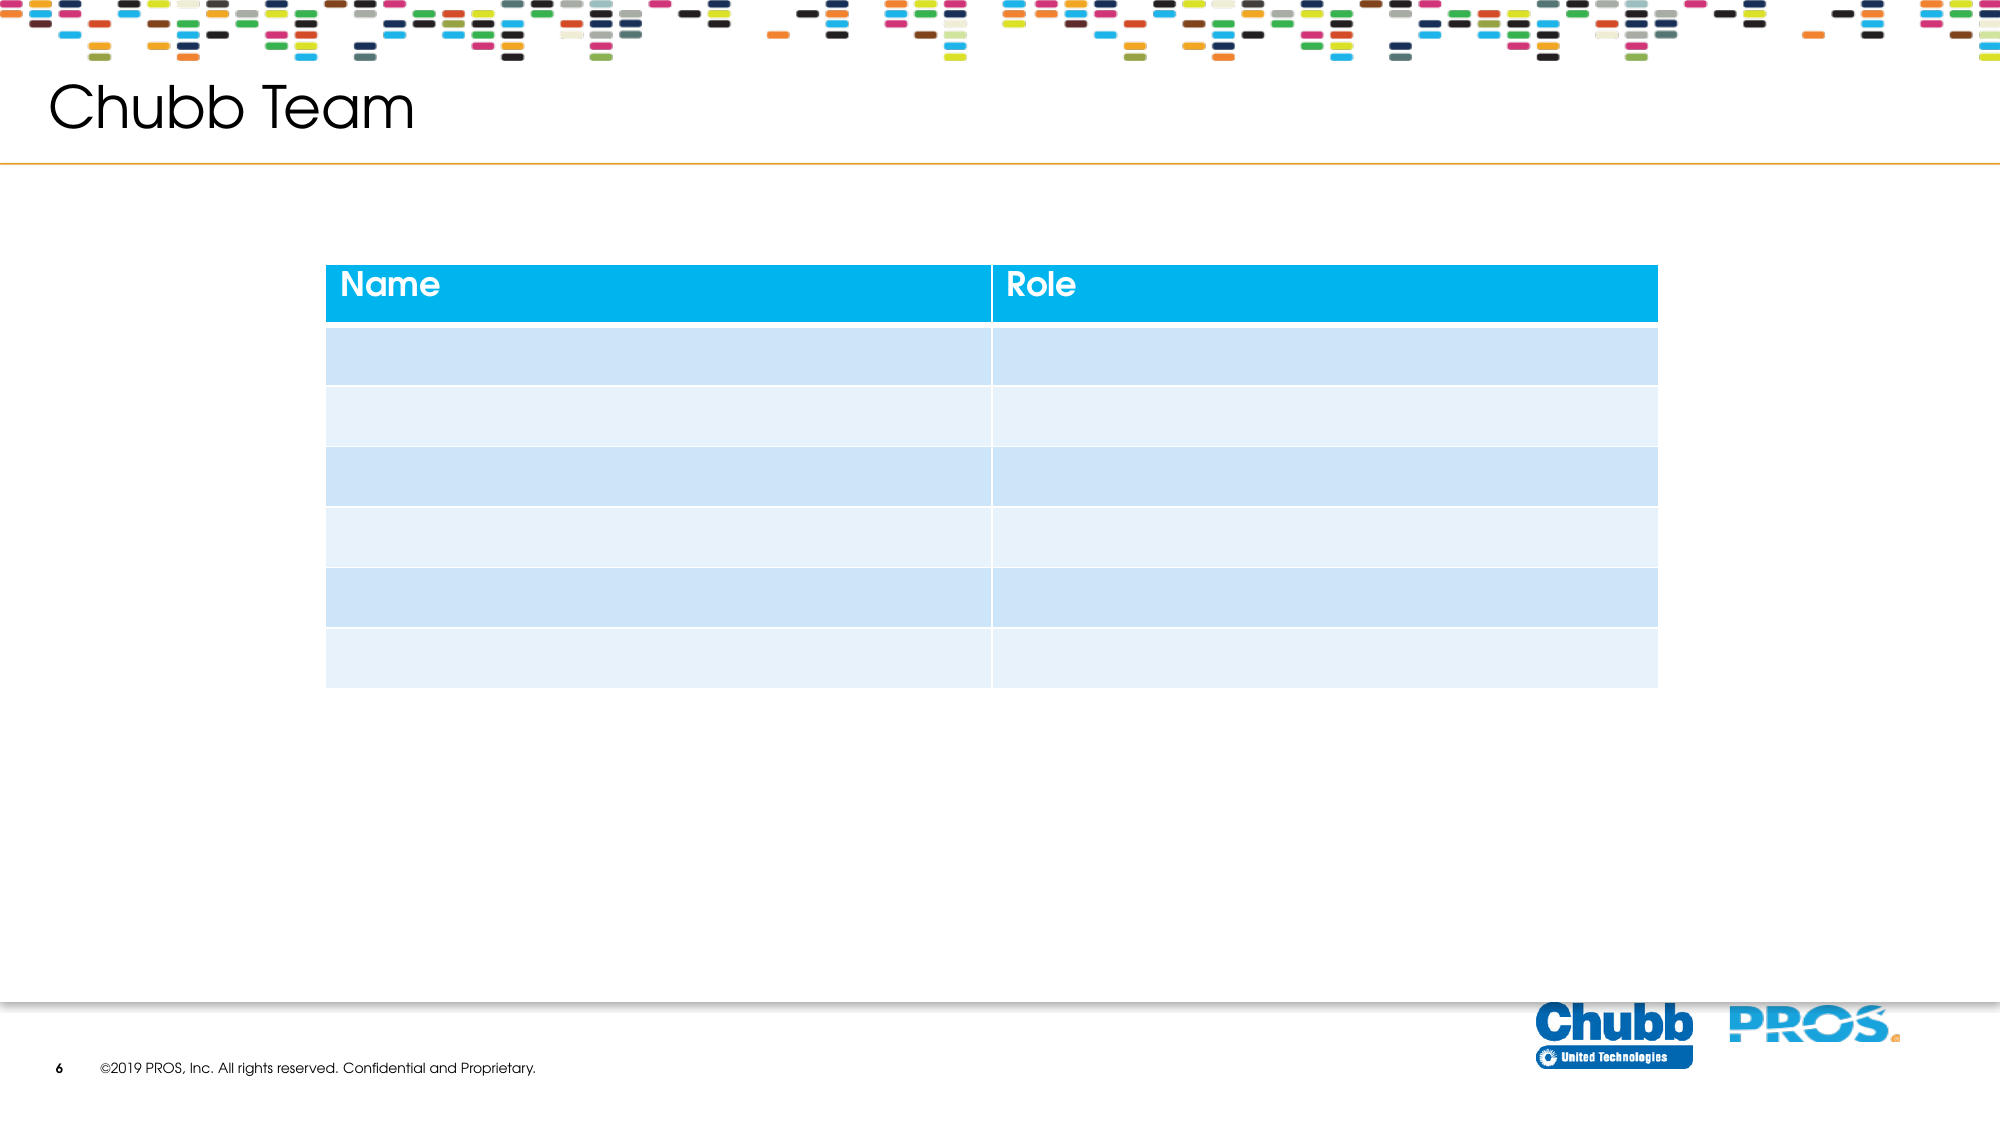

# Chubb Team

| Name | Role |
| --- | --- |
|  |  |
|  |  |
|  |  |
|  |  |
|  |  |
|  |  |